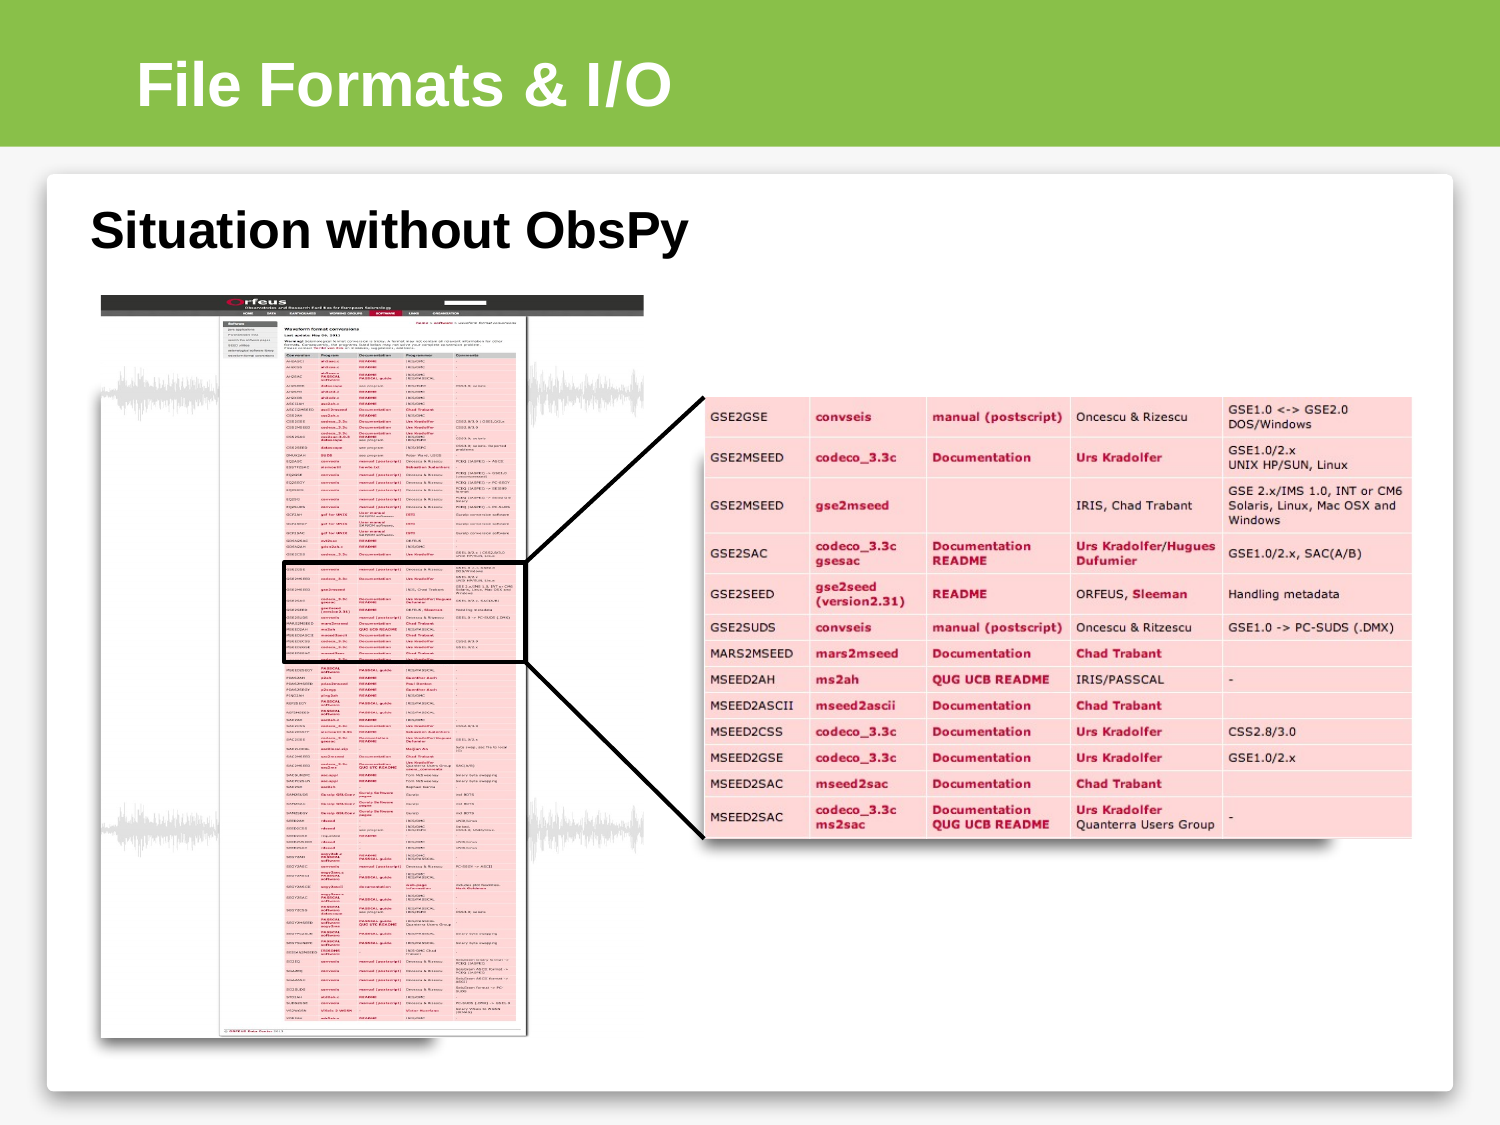

# File Formats & I/O

Situation without ObsPy